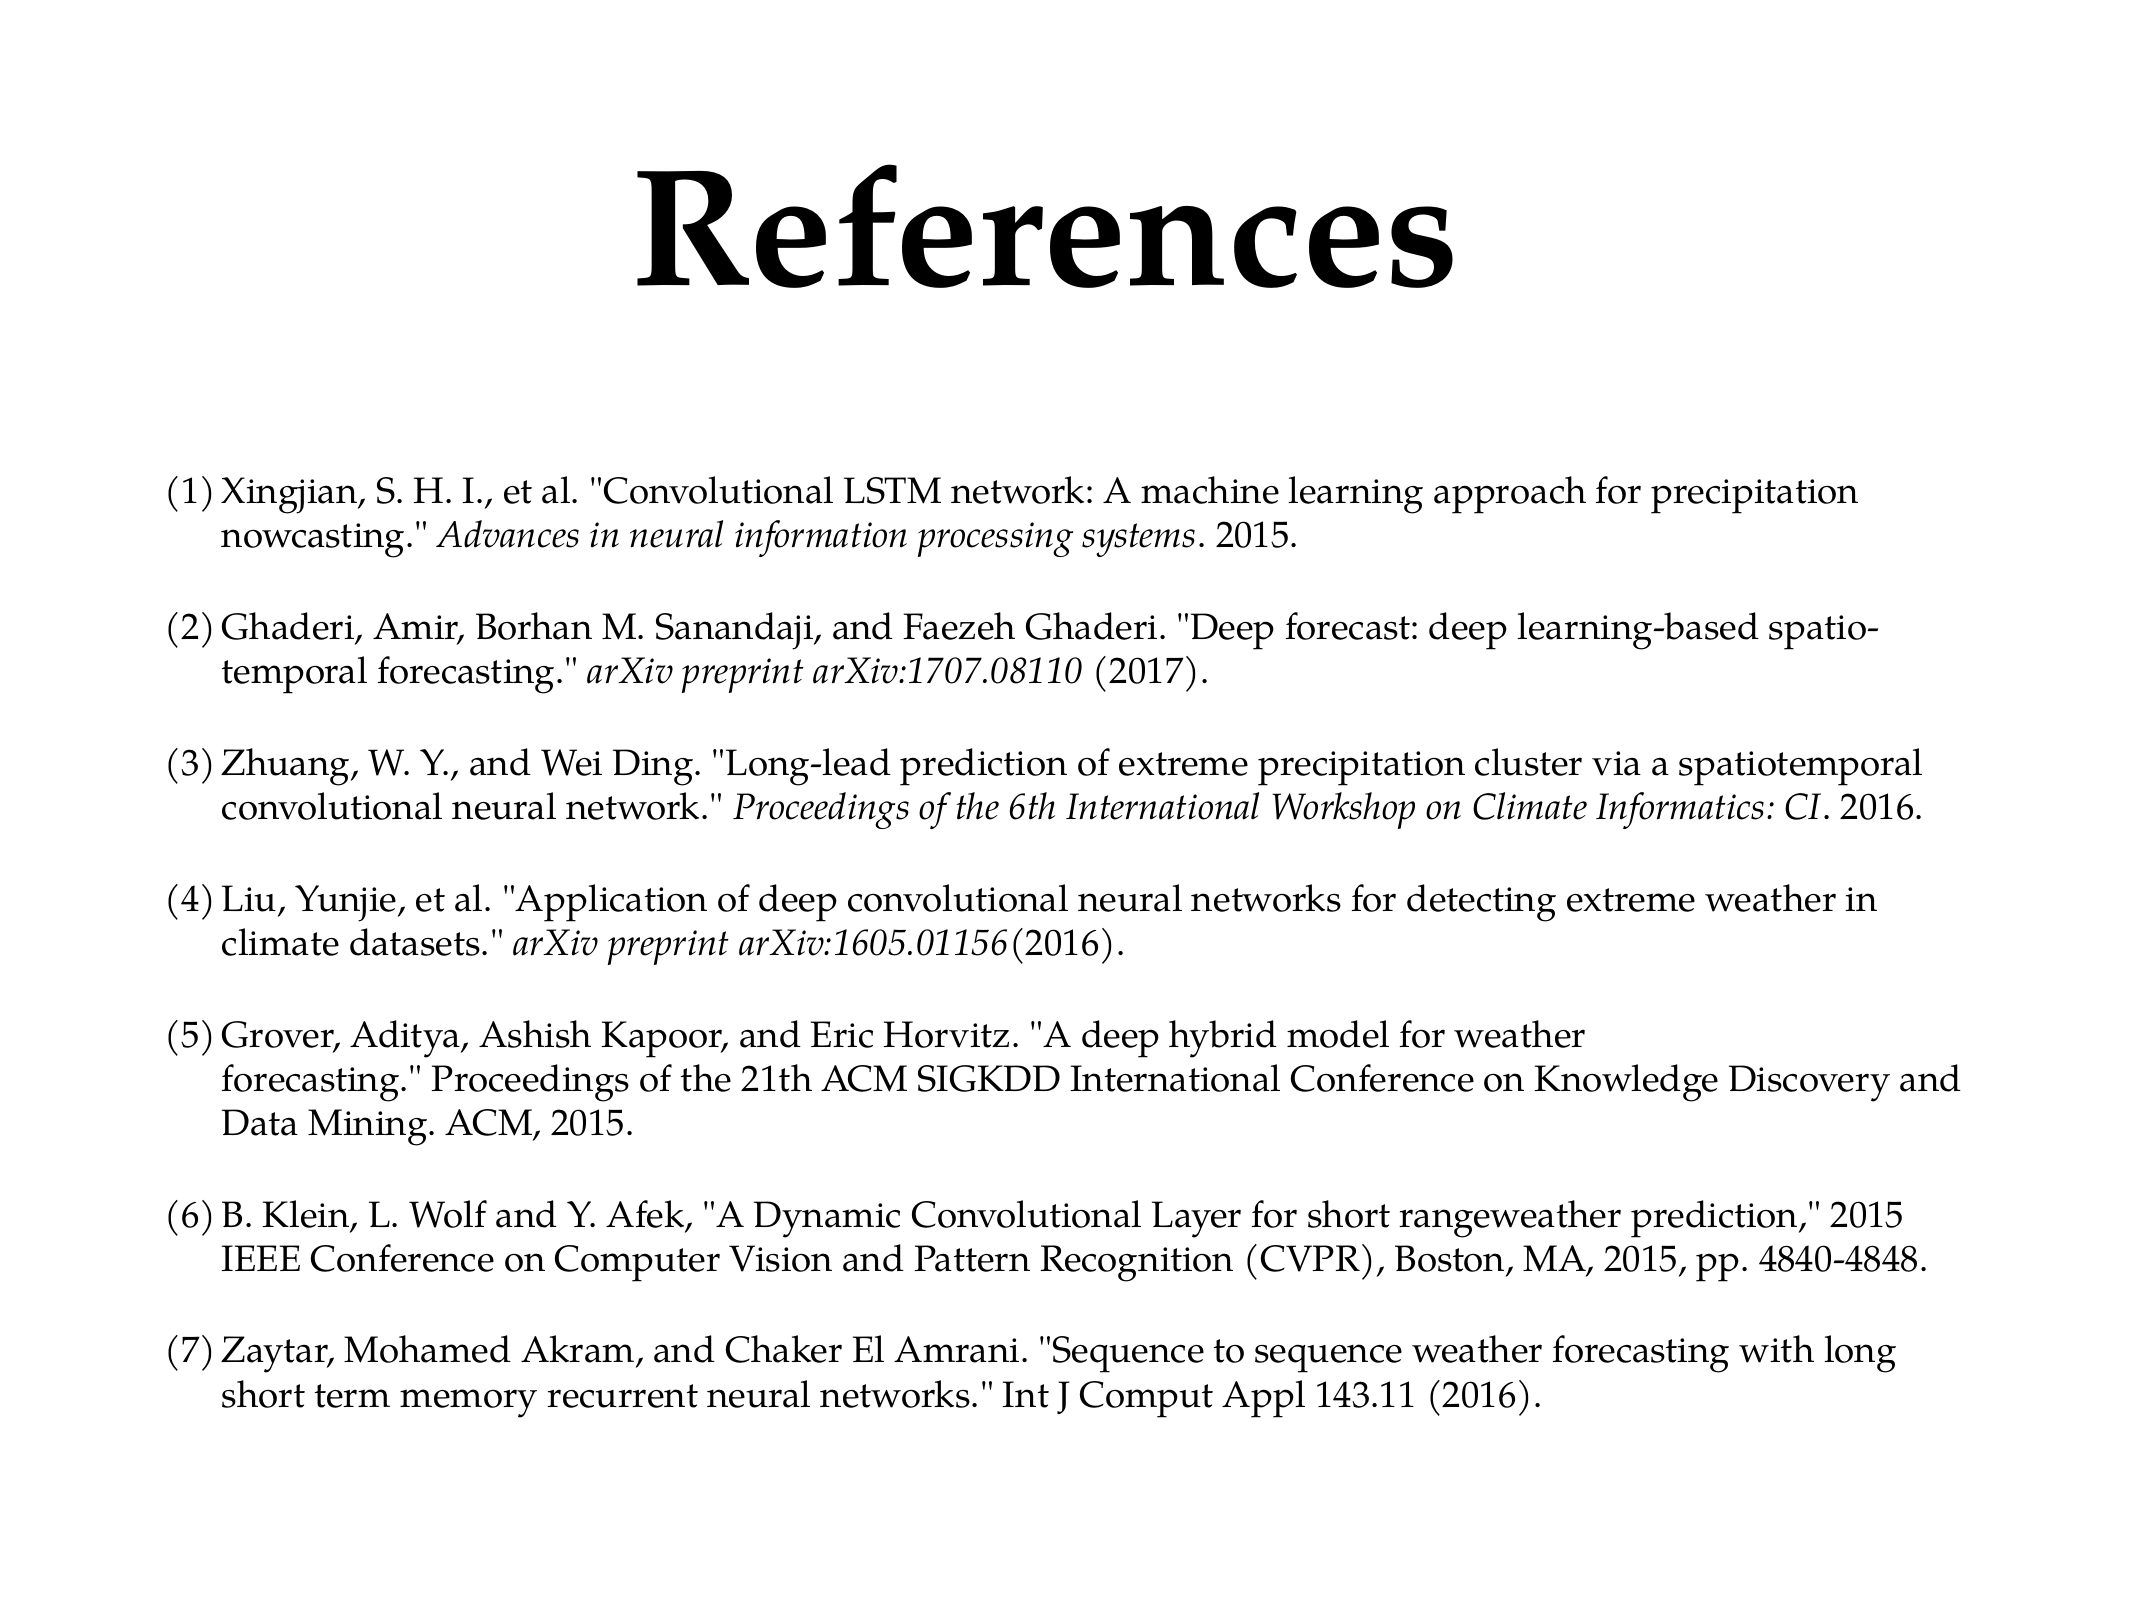

# References
Xingjian, S. H. I., et al. "Convolutional LSTM network: A machine learning approach for precipitation nowcasting." Advances in neural information processing systems. 2015.
Ghaderi, Amir, Borhan M. Sanandaji, and Faezeh Ghaderi. "Deep forecast: deep learning-based spatio-temporal forecasting." arXiv preprint arXiv:1707.08110 (2017).
Zhuang, W. Y., and Wei Ding. "Long-lead prediction of extreme precipitation cluster via a spatiotemporal convolutional neural network." Proceedings of the 6th International Workshop on Climate Informatics: CI. 2016.
Liu, Yunjie, et al. "Application of deep convolutional neural networks for detecting extreme weather in climate datasets." arXiv preprint arXiv:1605.01156(2016).
Grover, Aditya, Ashish Kapoor, and Eric Horvitz. "A deep hybrid model for weather forecasting." Proceedings of the 21th ACM SIGKDD International Conference on Knowledge Discovery and Data Mining. ACM, 2015.
B. Klein, L. Wolf and Y. Afek, "A Dynamic Convolutional Layer for short rangeweather prediction," 2015 IEEE Conference on Computer Vision and Pattern Recognition (CVPR), Boston, MA, 2015, pp. 4840-4848.
Zaytar, Mohamed Akram, and Chaker El Amrani. "Sequence to sequence weather forecasting with long short term memory recurrent neural networks." Int J Comput Appl 143.11 (2016).